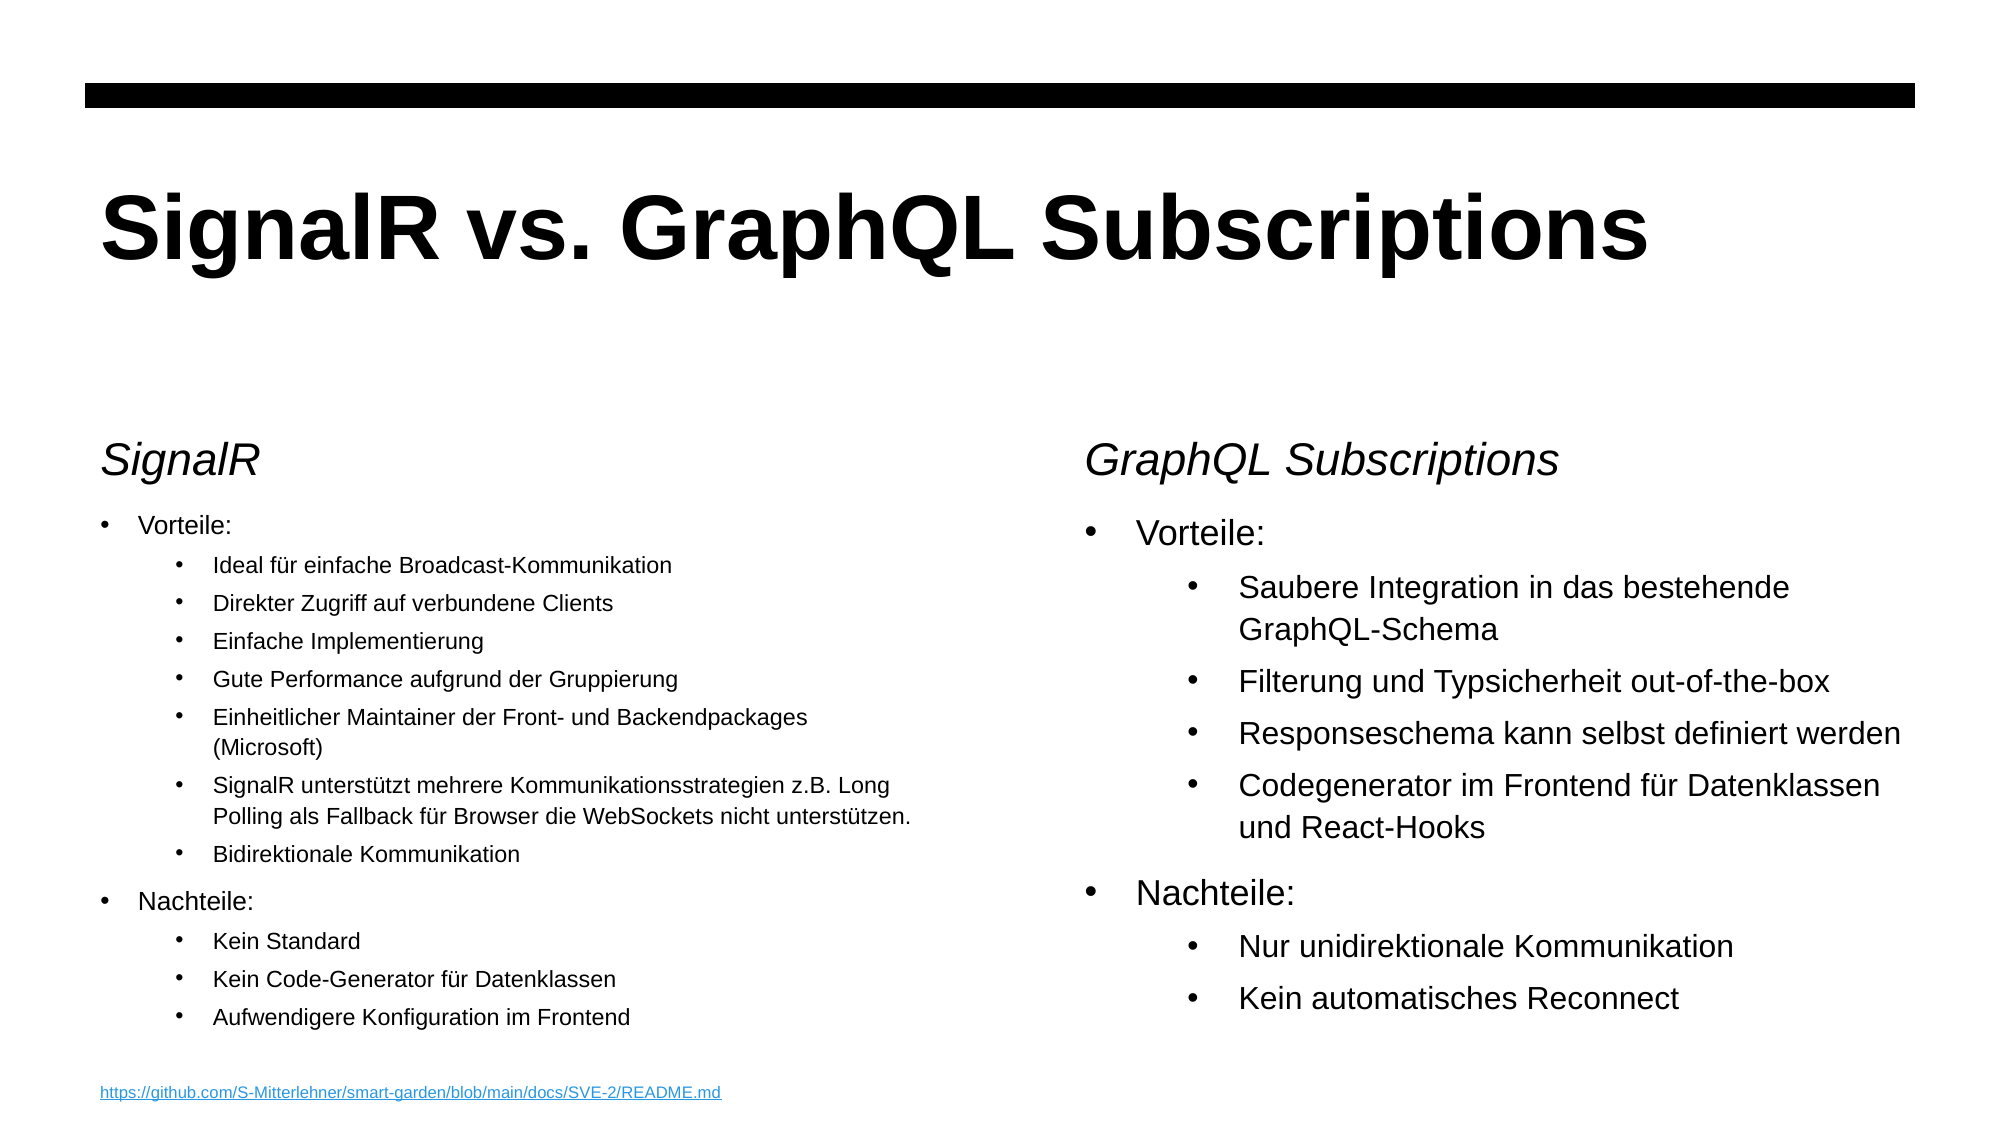

# SignalR vs. GraphQL Subscriptions
SignalR
GraphQL Subscriptions
Vorteile:
Ideal für einfache Broadcast-Kommunikation
Direkter Zugriff auf verbundene Clients
Einfache Implementierung
Gute Performance aufgrund der Gruppierung
Einheitlicher Maintainer der Front- und Backendpackages (Microsoft)
SignalR unterstützt mehrere Kommunikationsstrategien z.B. Long Polling als Fallback für Browser die WebSockets nicht unterstützen.
Bidirektionale Kommunikation
Nachteile:
Kein Standard
Kein Code-Generator für Datenklassen
Aufwendigere Konfiguration im Frontend

Vorteile:
Saubere Integration in das bestehende GraphQL-Schema
Filterung und Typsicherheit out-of-the-box
Responseschema kann selbst definiert werden
Codegenerator im Frontend für Datenklassen und React-Hooks
Nachteile:
Nur unidirektionale Kommunikation
Kein automatisches Reconnect

https://github.com/S-Mitterlehner/smart-garden/blob/main/docs/SVE-2/README.md